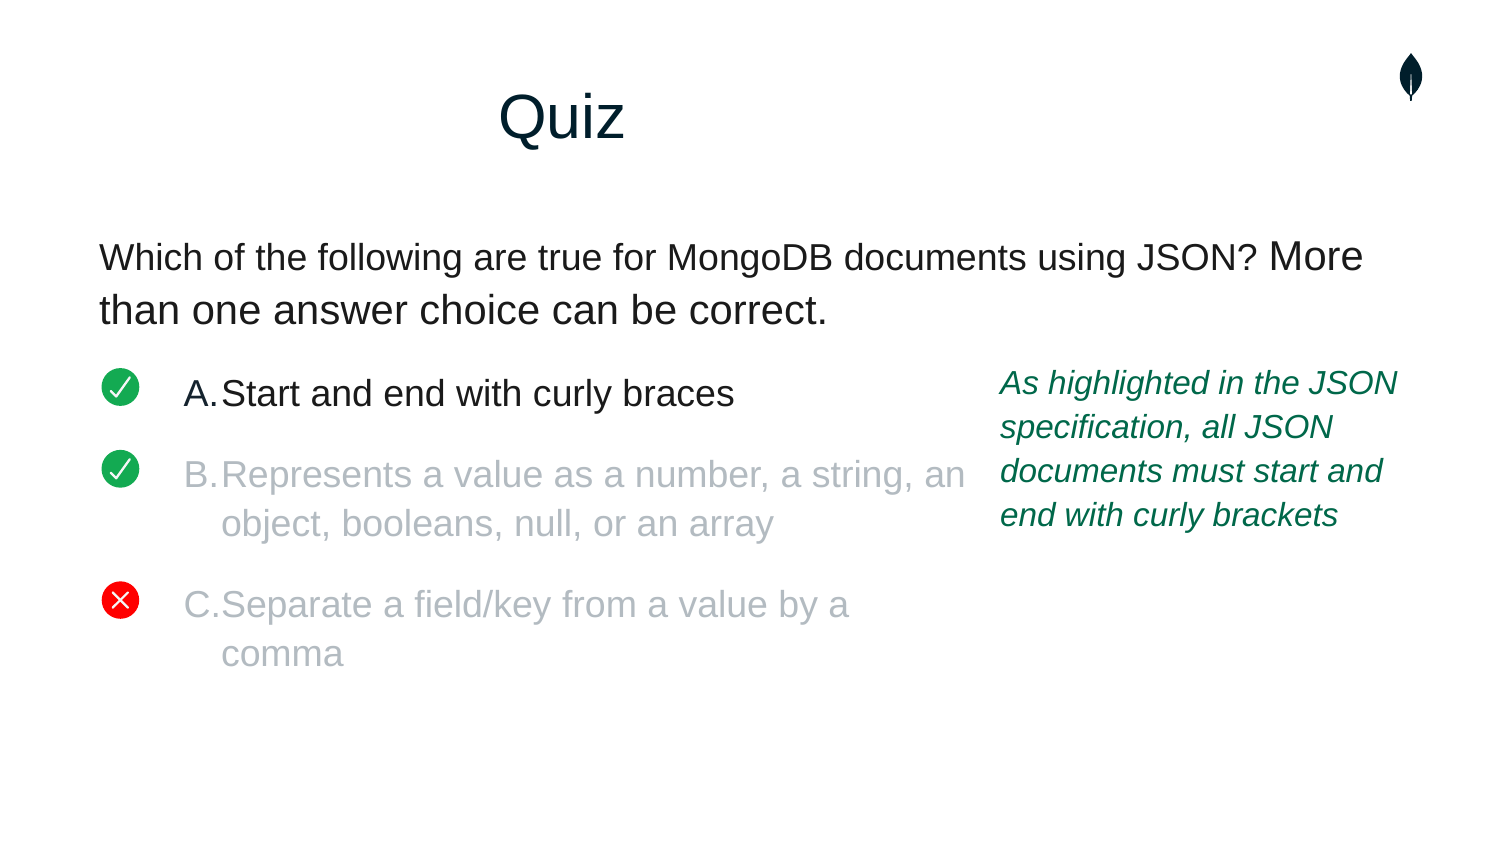

# Quiz
Which of the following are true for MongoDB documents using JSON? More than one answer choice can be correct.
Start and end with curly braces
Represents a value as a number, a string, an object, booleans, null, or an array
Separate a field/key from a value by a comma
As highlighted in the JSON specification, all JSON documents must start and end with curly brackets